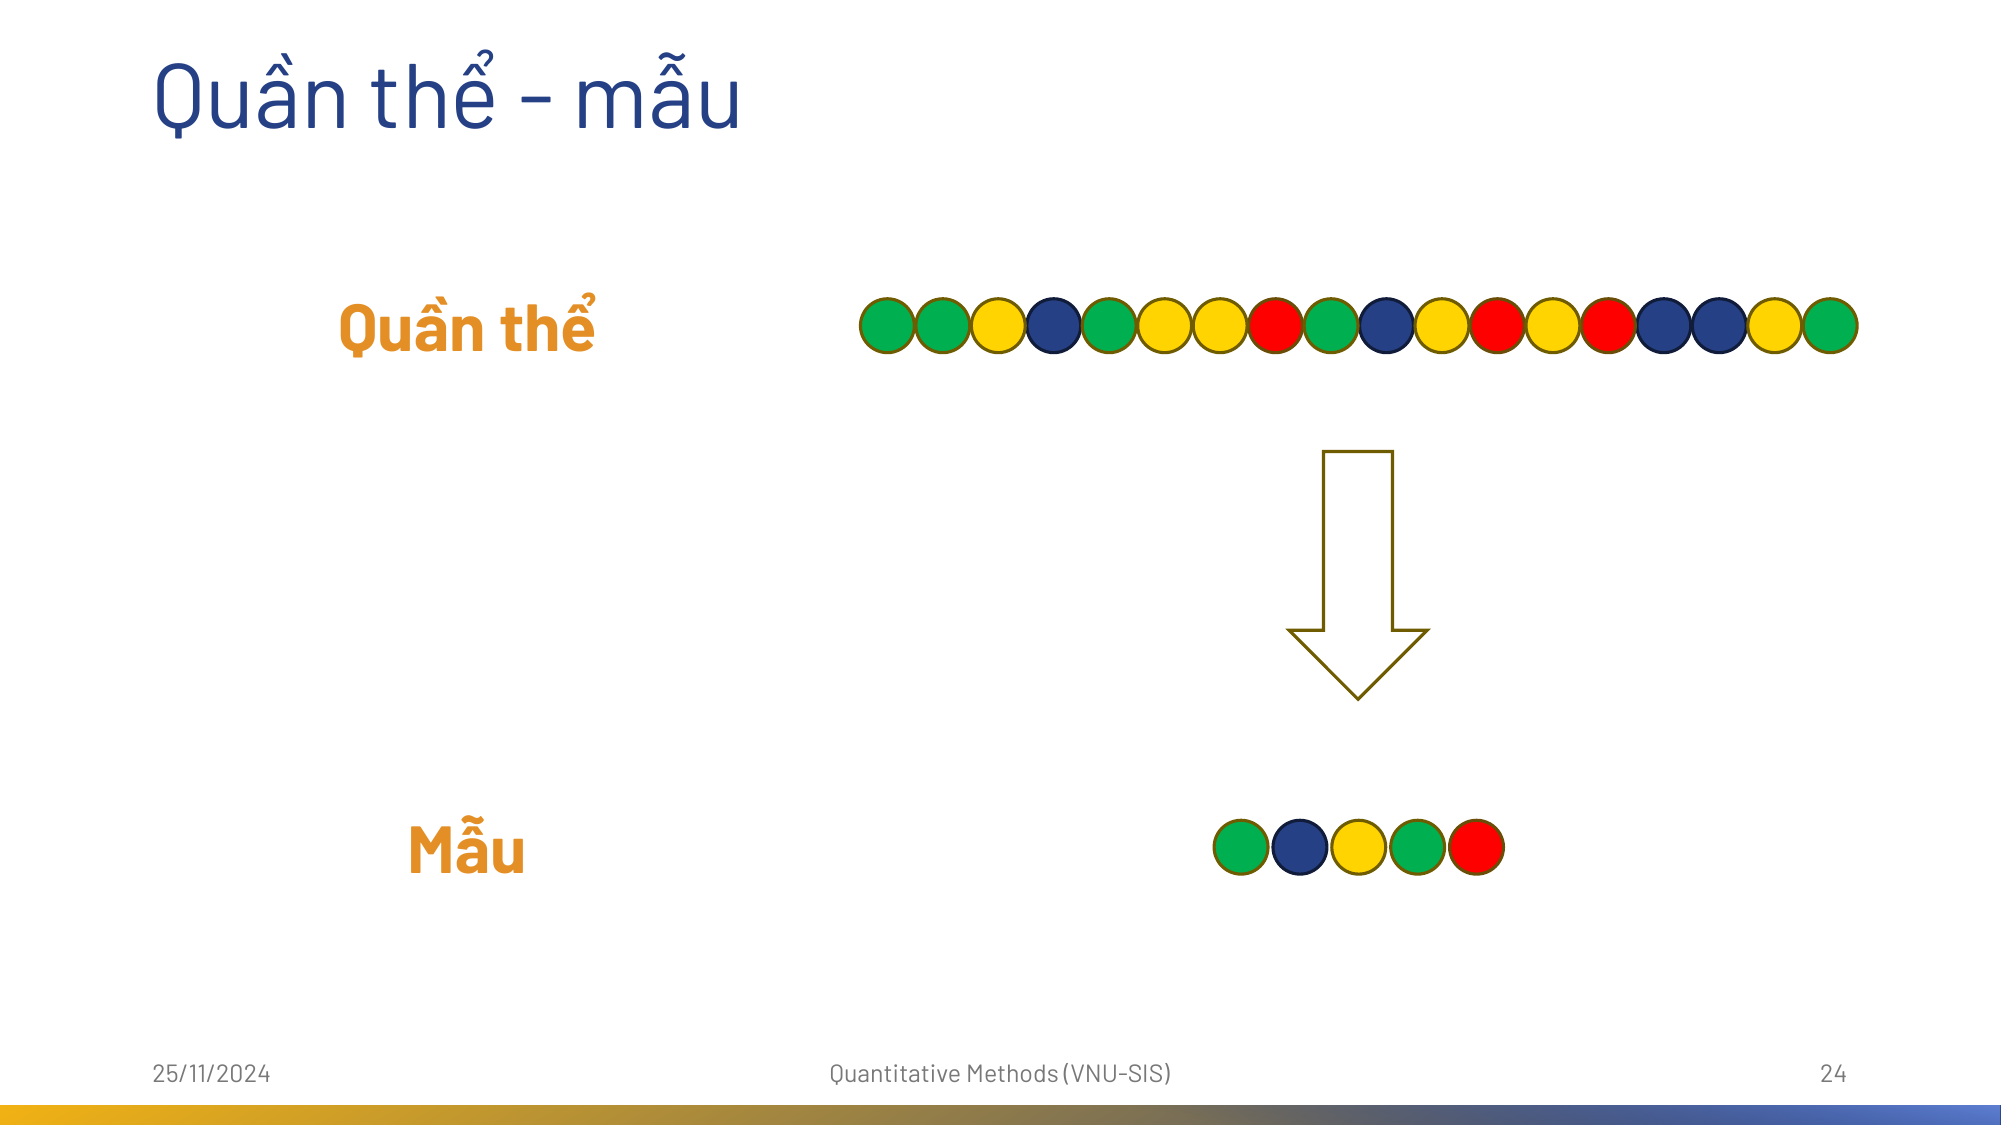

# Quần thể - mẫu
Quần thể

Mẫu

25/11/2024
Quantitative Methods (VNU-SIS)
24